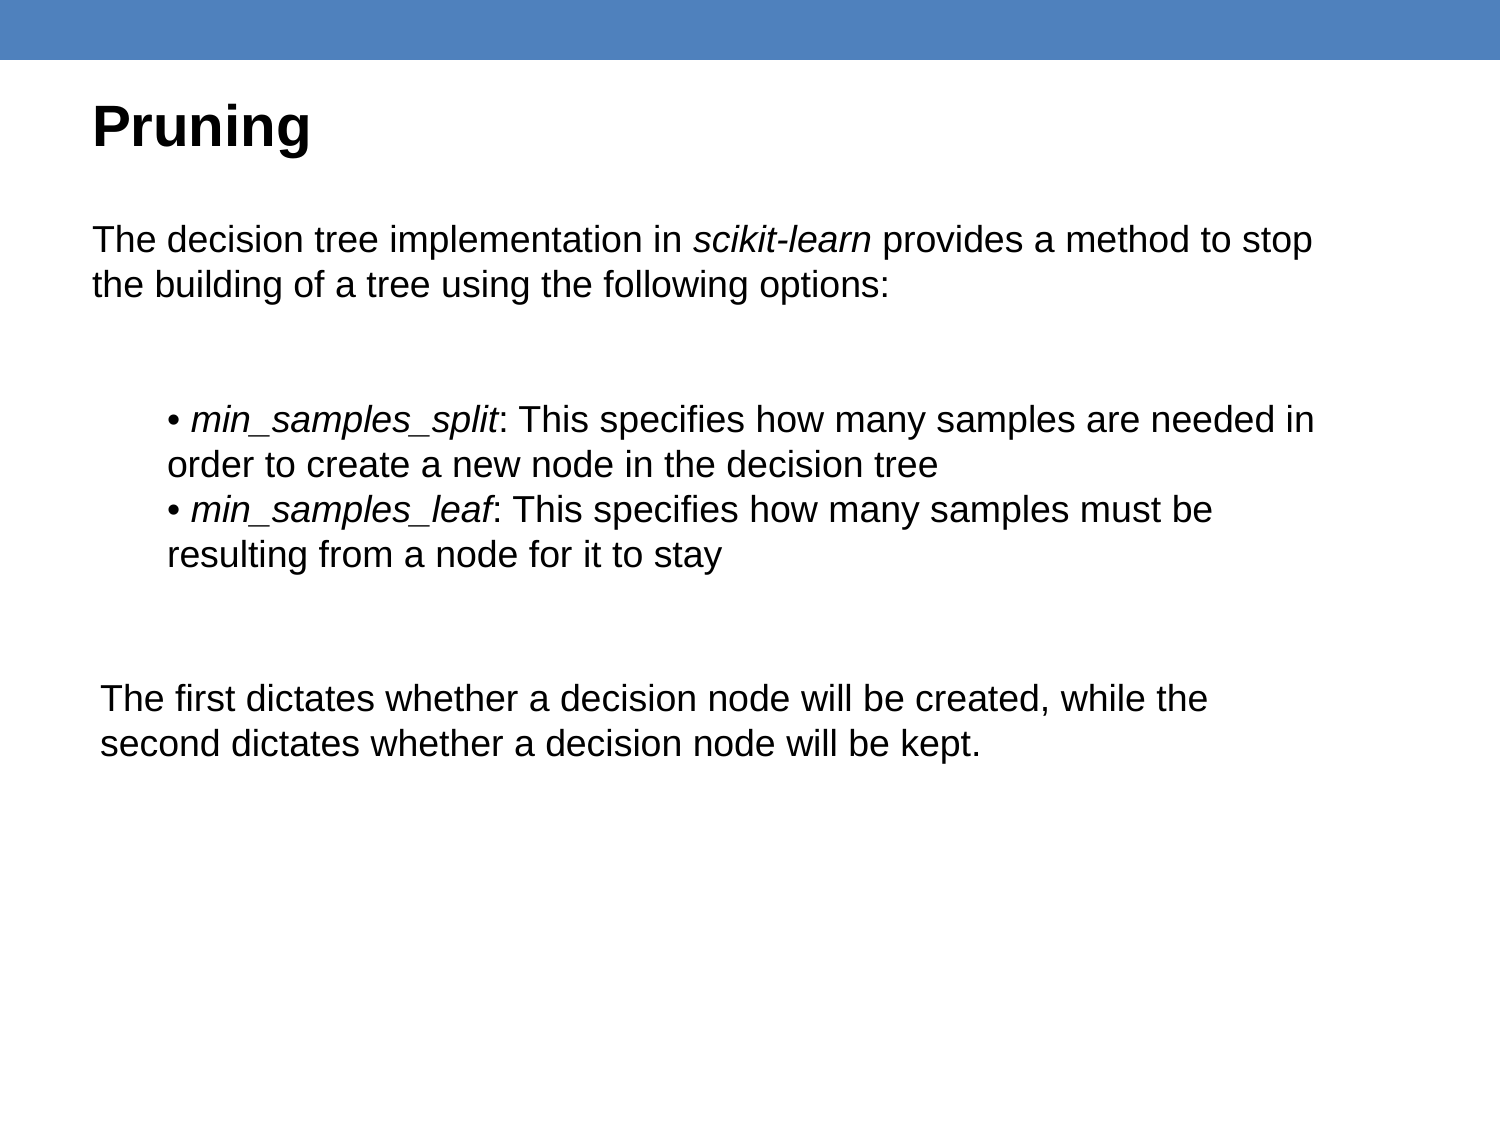

Pruning
The decision tree implementation in scikit-learn provides a method to stop the building of a tree using the following options:

• min_samples_split: This specifies how many samples are needed in order to create a new node in the decision tree
• min_samples_leaf: This specifies how many samples must be resulting from a node for it to stay

The first dictates whether a decision node will be created, while the second dictates whether a decision node will be kept.